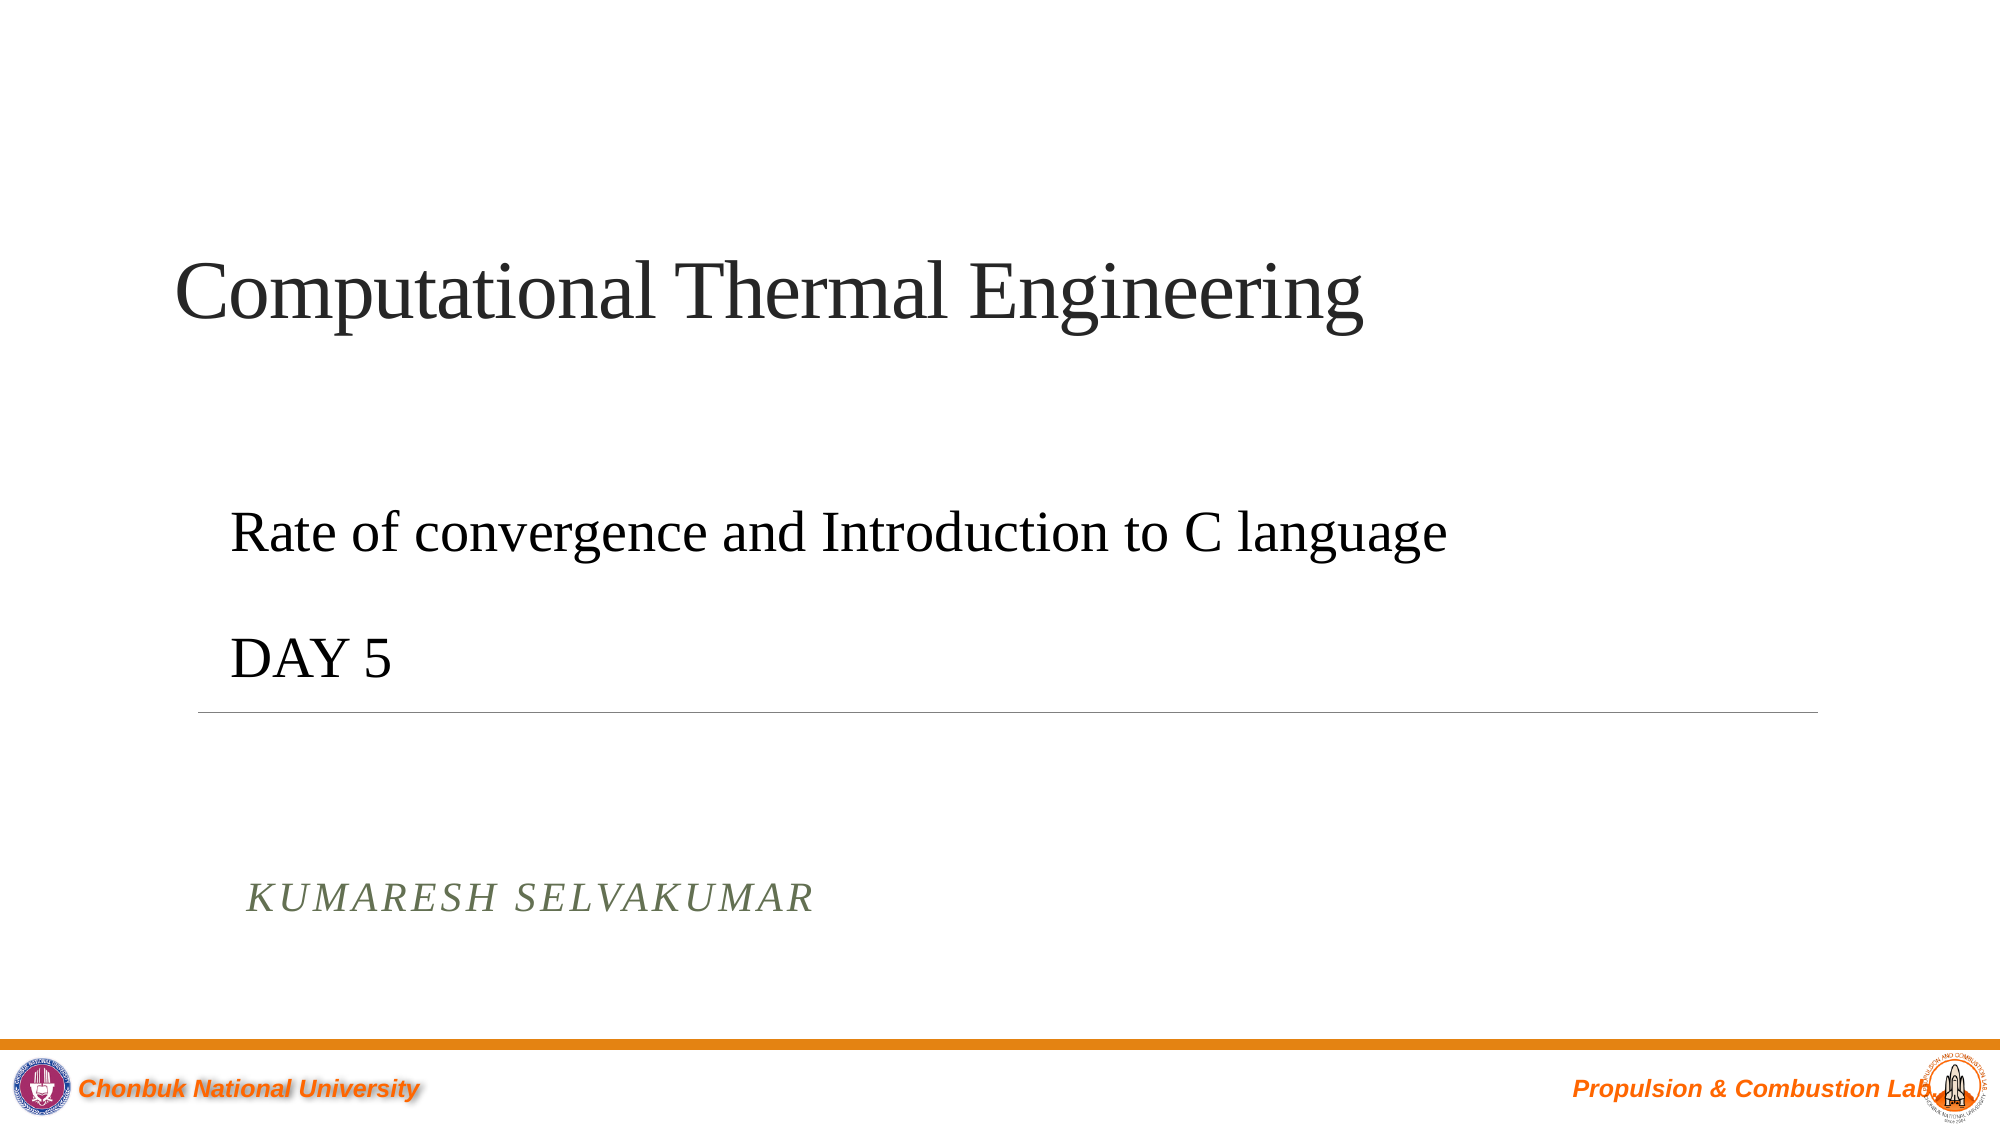

# Computational Thermal Engineering
Rate of convergence and Introduction to C language

DAY 5
Kumaresh Selvakumar